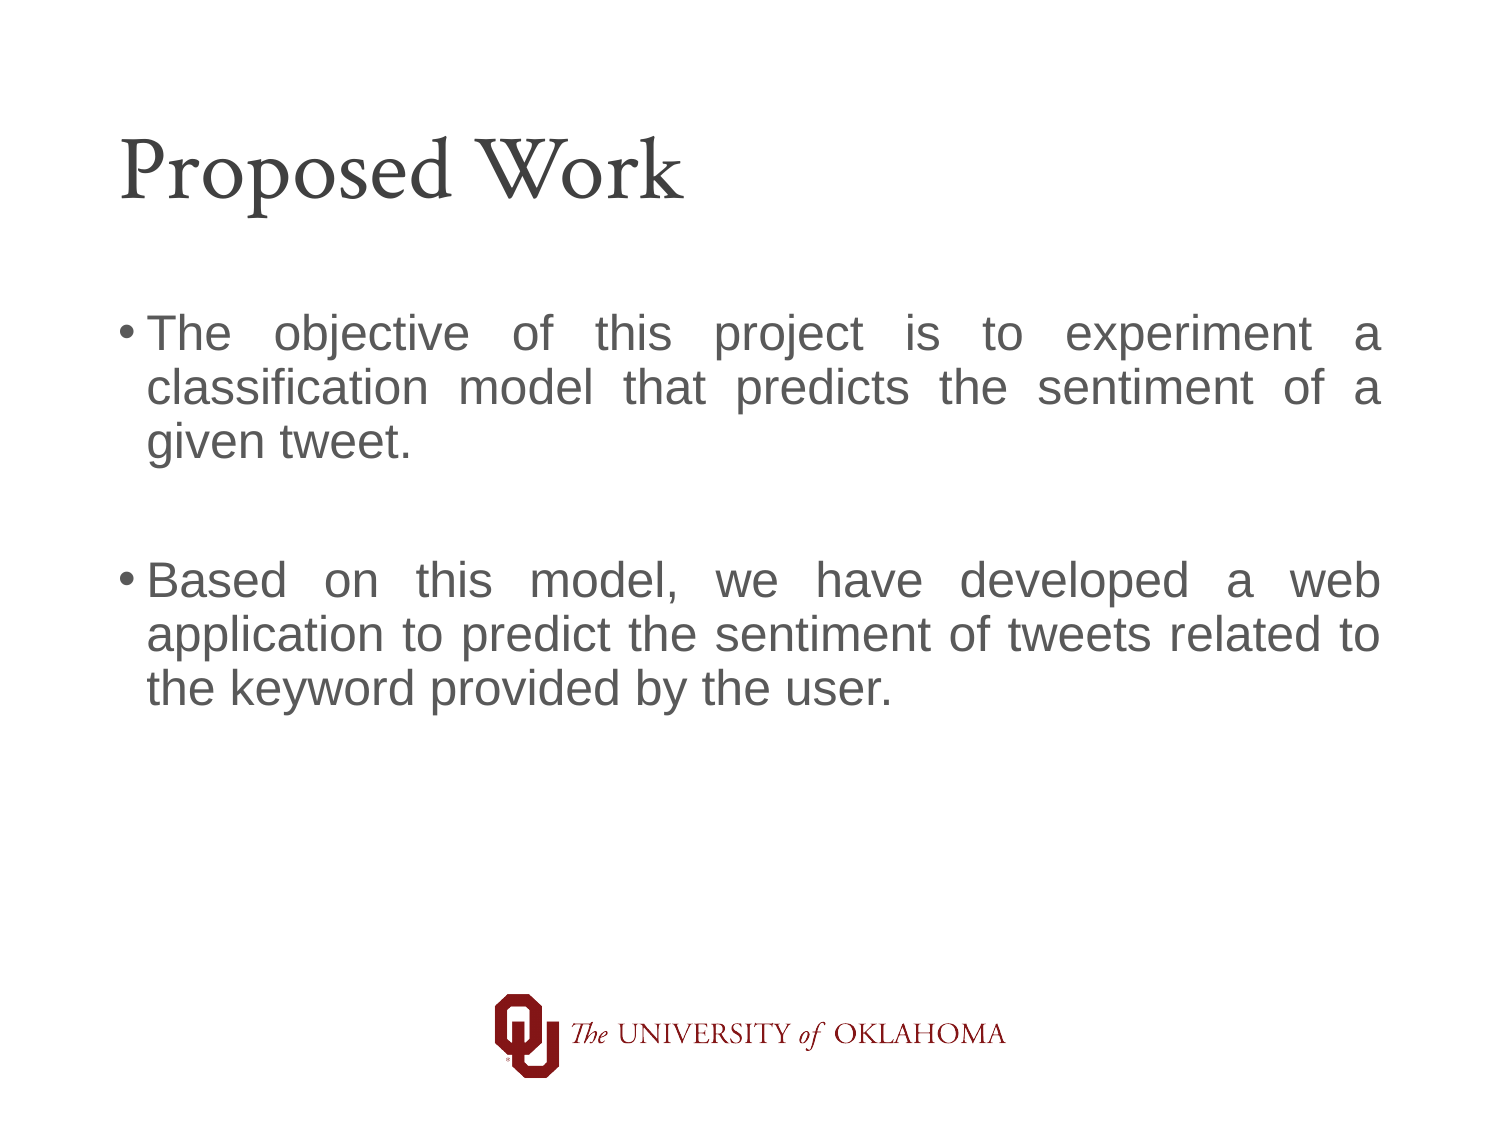

# Proposed Work
The objective of this project is to experiment a classification model that predicts the sentiment of a given tweet.

Based on this model, we have developed a web application to predict the sentiment of tweets related to the keyword provided by the user.